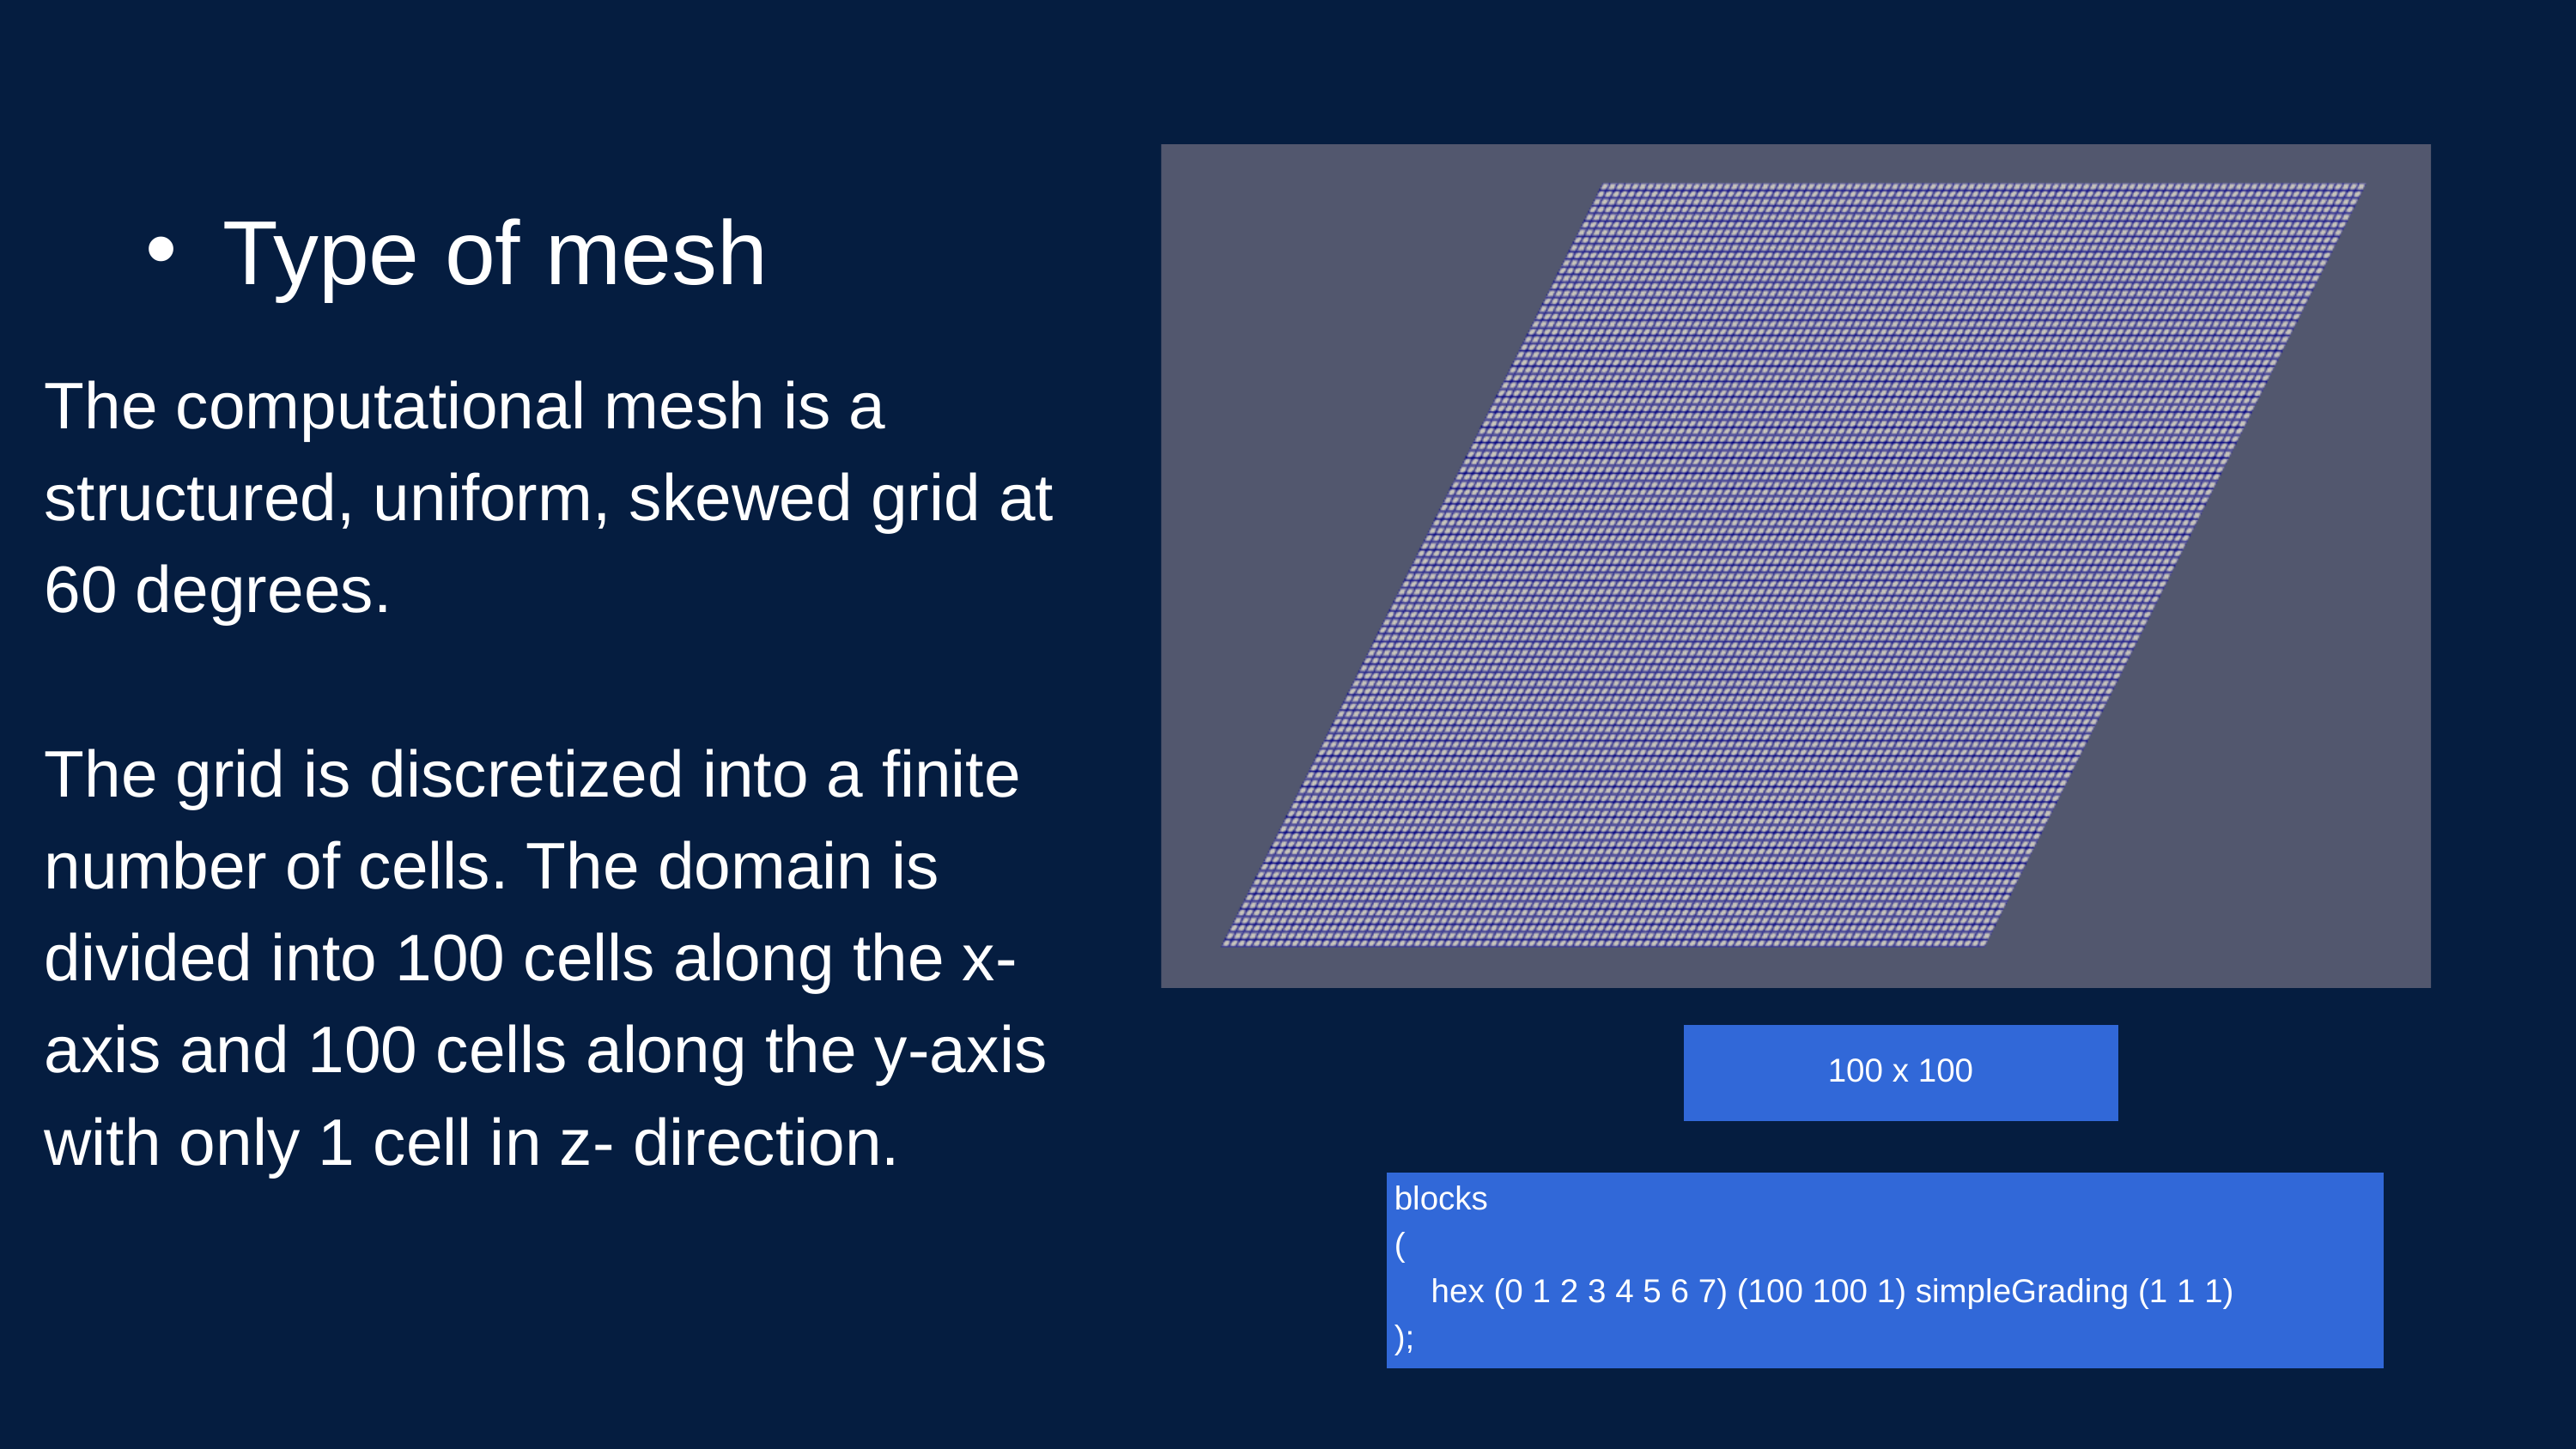

Type of mesh
The computational mesh is a structured, uniform, skewed grid at 60 degrees.

The grid is discretized into a finite number of cells. The domain is divided into 100 cells along the x-axis and 100 cells along the y-axis with only 1 cell in z- direction.

100 x 100

blocks
(
    hex (0 1 2 3 4 5 6 7) (100 100 1) simpleGrading (1 1 1)
);